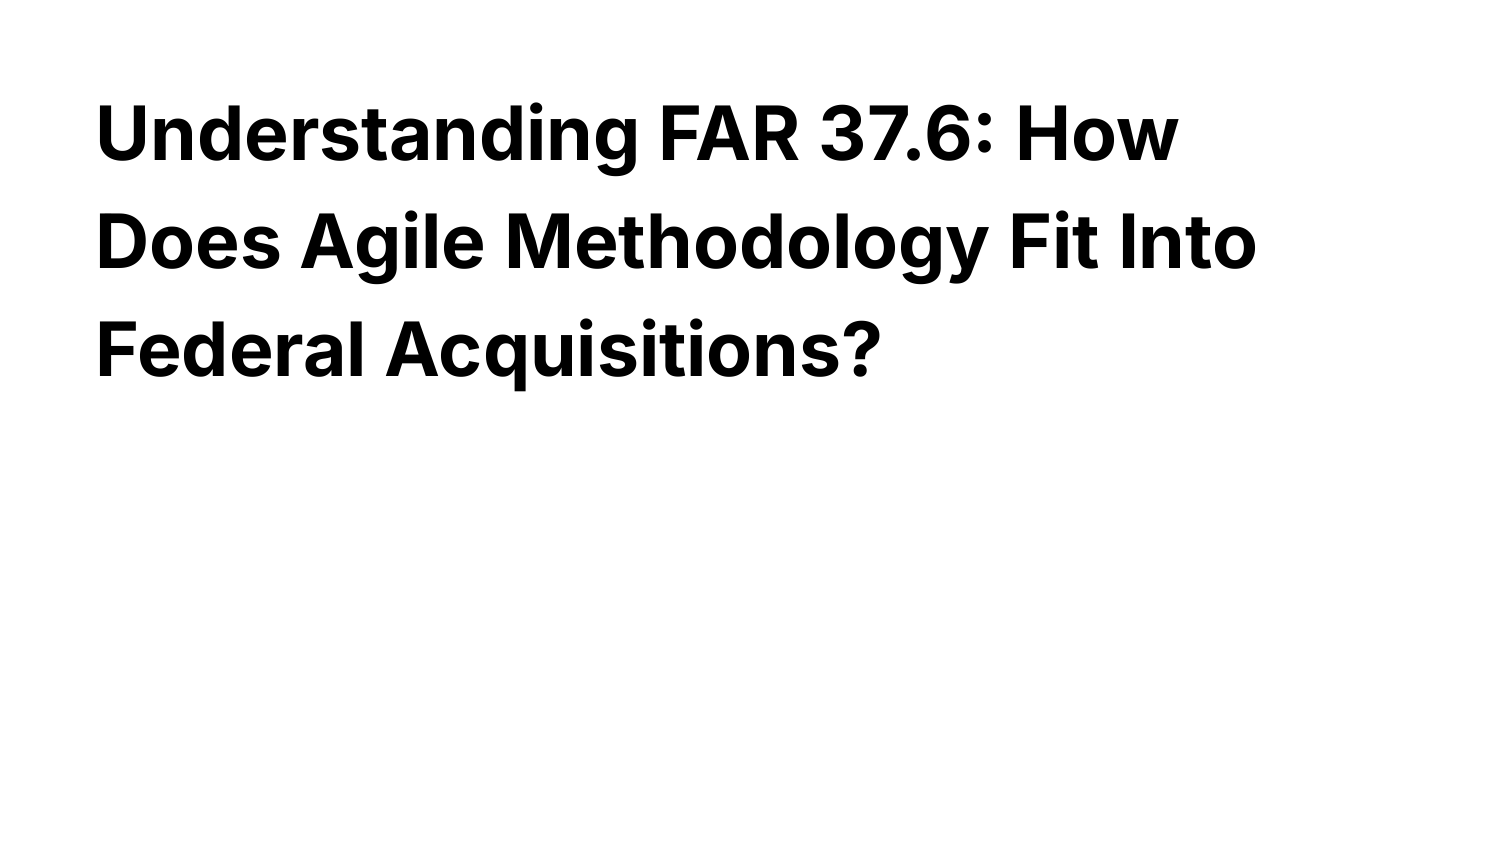

Understanding FAR 37.6: How Does Agile Methodology Fit Into Federal Acquisitions?